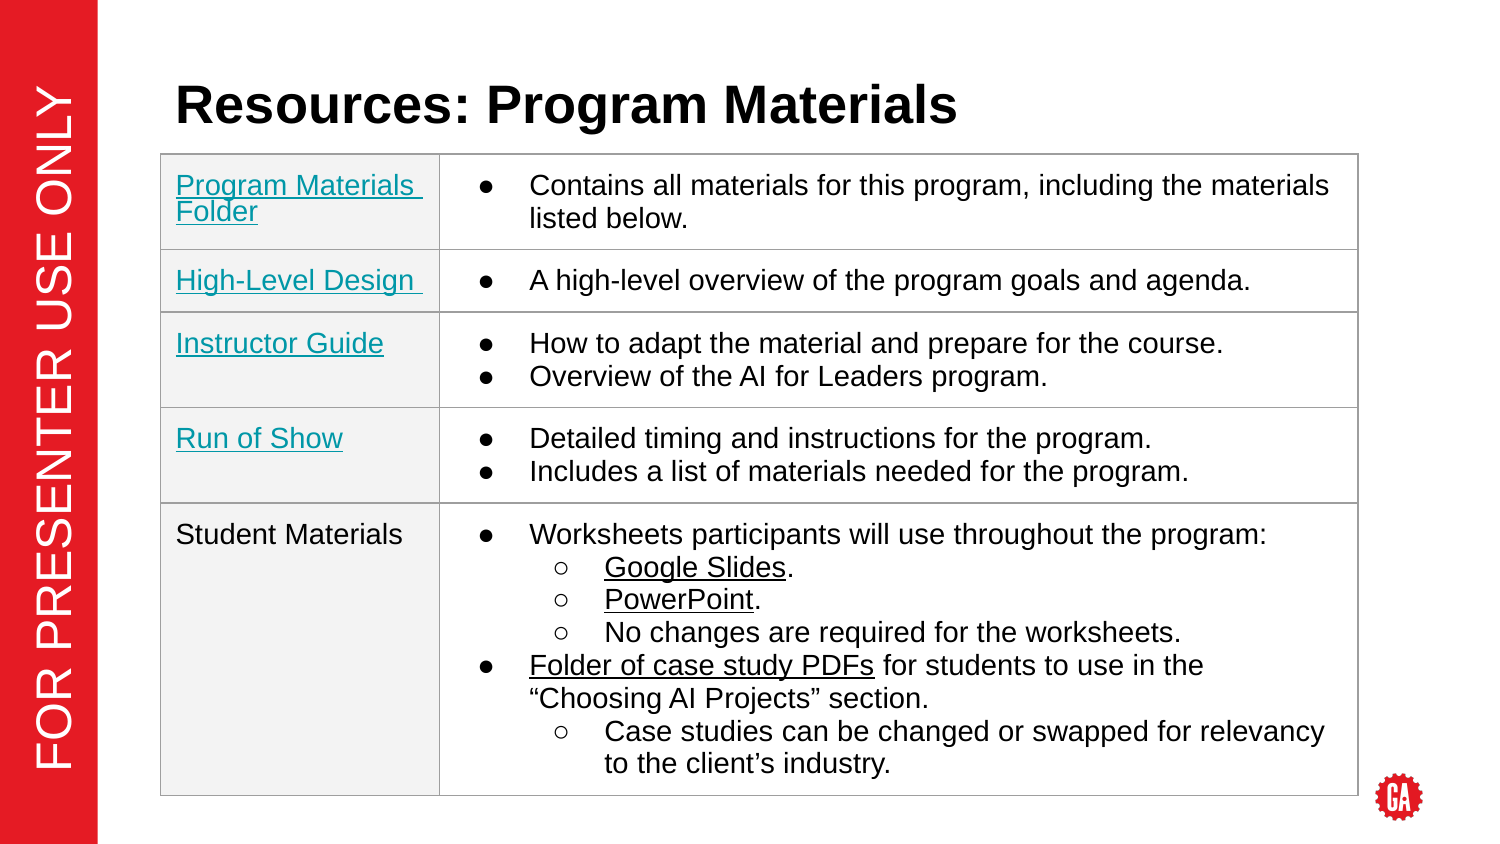

# Resources: Program Materials
| Program Materials Folder | Contains all materials for this program, including the materials listed below. |
| --- | --- |
| High-Level Design | A high-level overview of the program goals and agenda. |
| Instructor Guide | How to adapt the material and prepare for the course. Overview of the AI for Leaders program. |
| Run of Show | Detailed timing and instructions for the program. Includes a list of materials needed for the program. |
| Student Materials | Worksheets participants will use throughout the program: Google Slides. PowerPoint. No changes are required for the worksheets. Folder of case study PDFs for students to use in the “Choosing AI Projects” section. Case studies can be changed or swapped for relevancy to the client’s industry. |